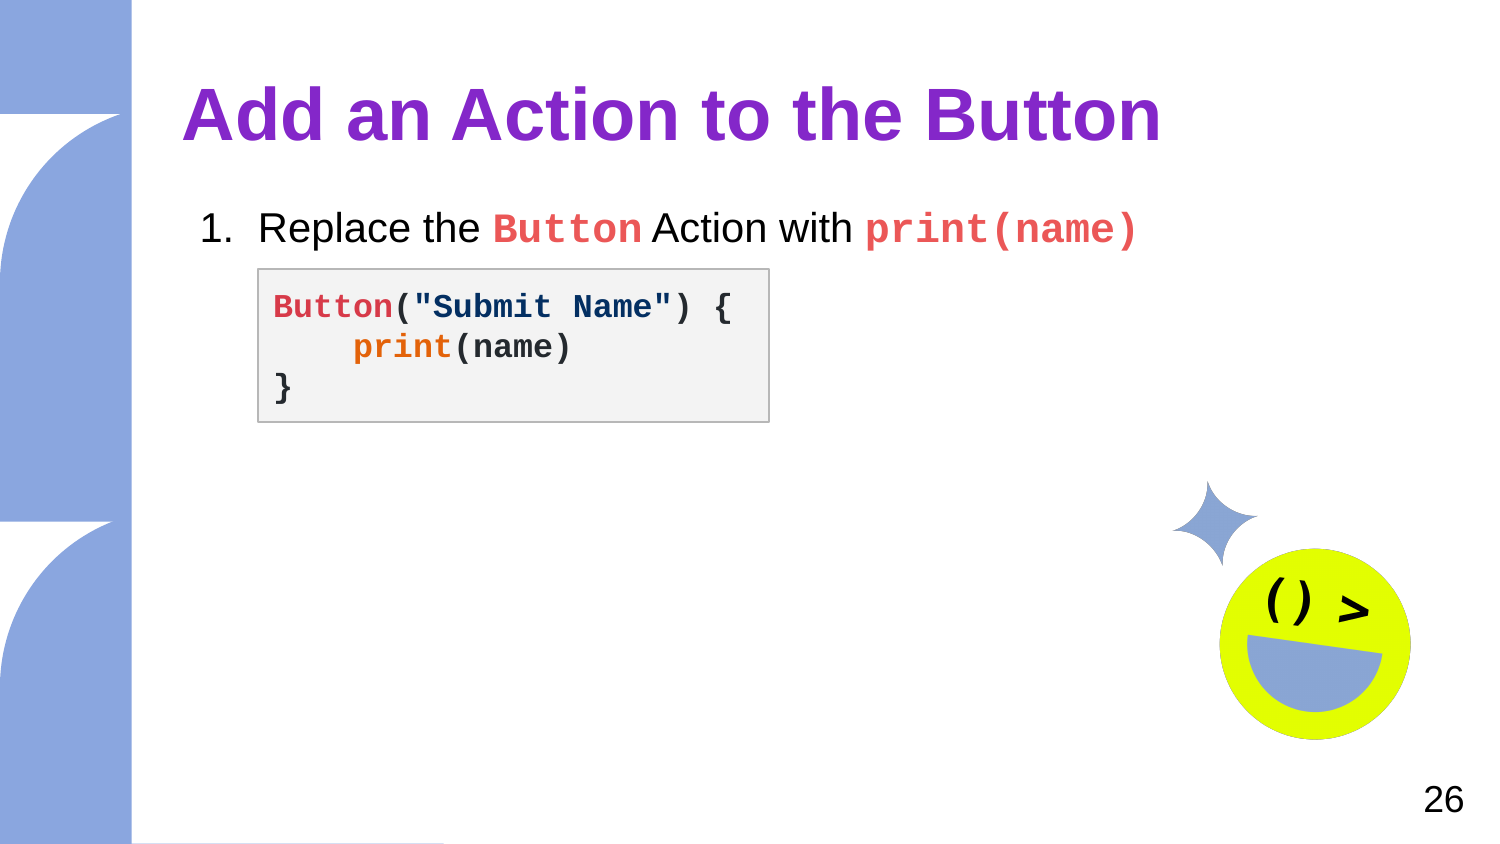

# Add an Action to the Button
Replace the Button Action with print(name)

Button("Submit Name") {
    print(name)
}